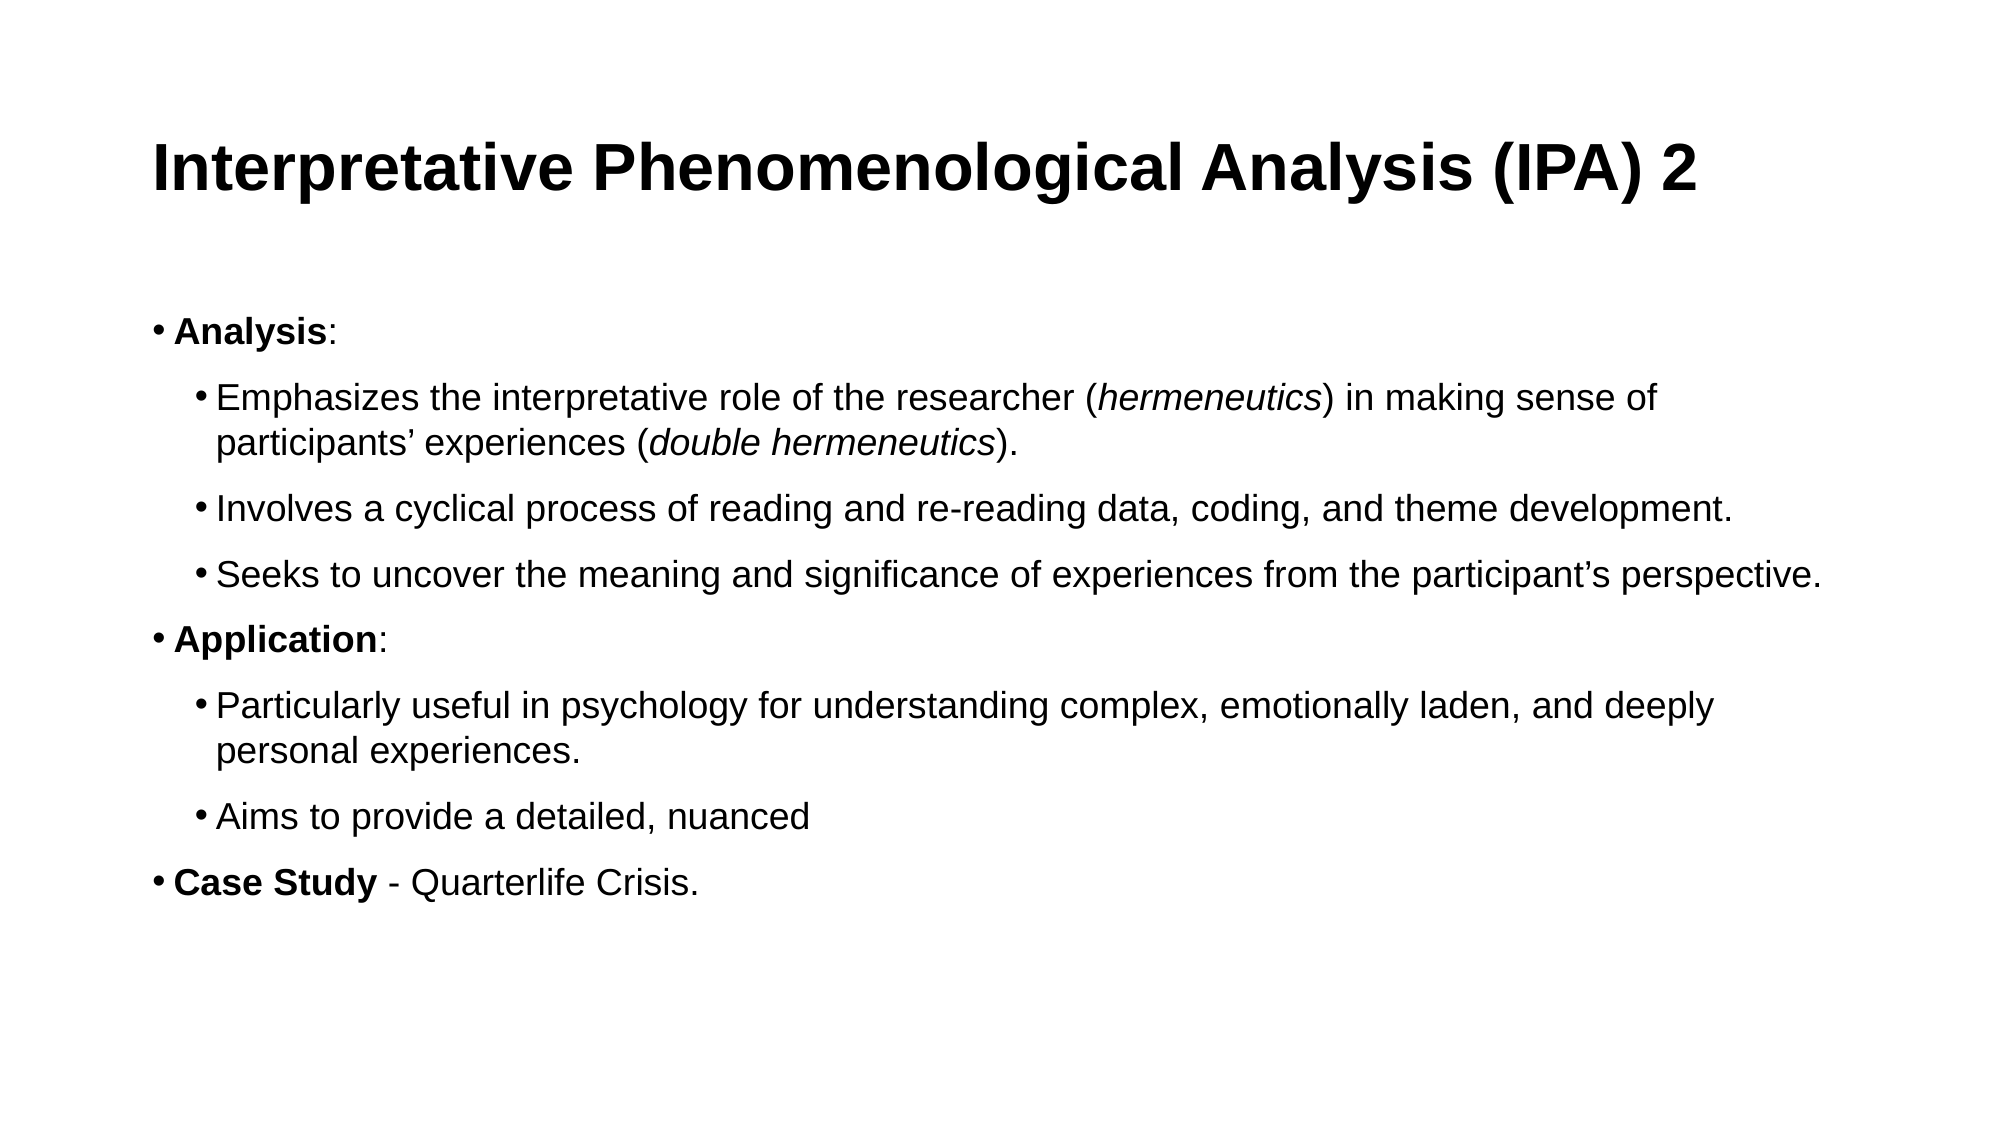

# Interpretative Phenomenological Analysis (IPA) 2
Analysis:
Emphasizes the interpretative role of the researcher (hermeneutics) in making sense of participants’ experiences (double hermeneutics).
Involves a cyclical process of reading and re-reading data, coding, and theme development.
Seeks to uncover the meaning and significance of experiences from the participant’s perspective.
Application:
Particularly useful in psychology for understanding complex, emotionally laden, and deeply personal experiences.
Aims to provide a detailed, nuanced
Case Study - Quarterlife Crisis.